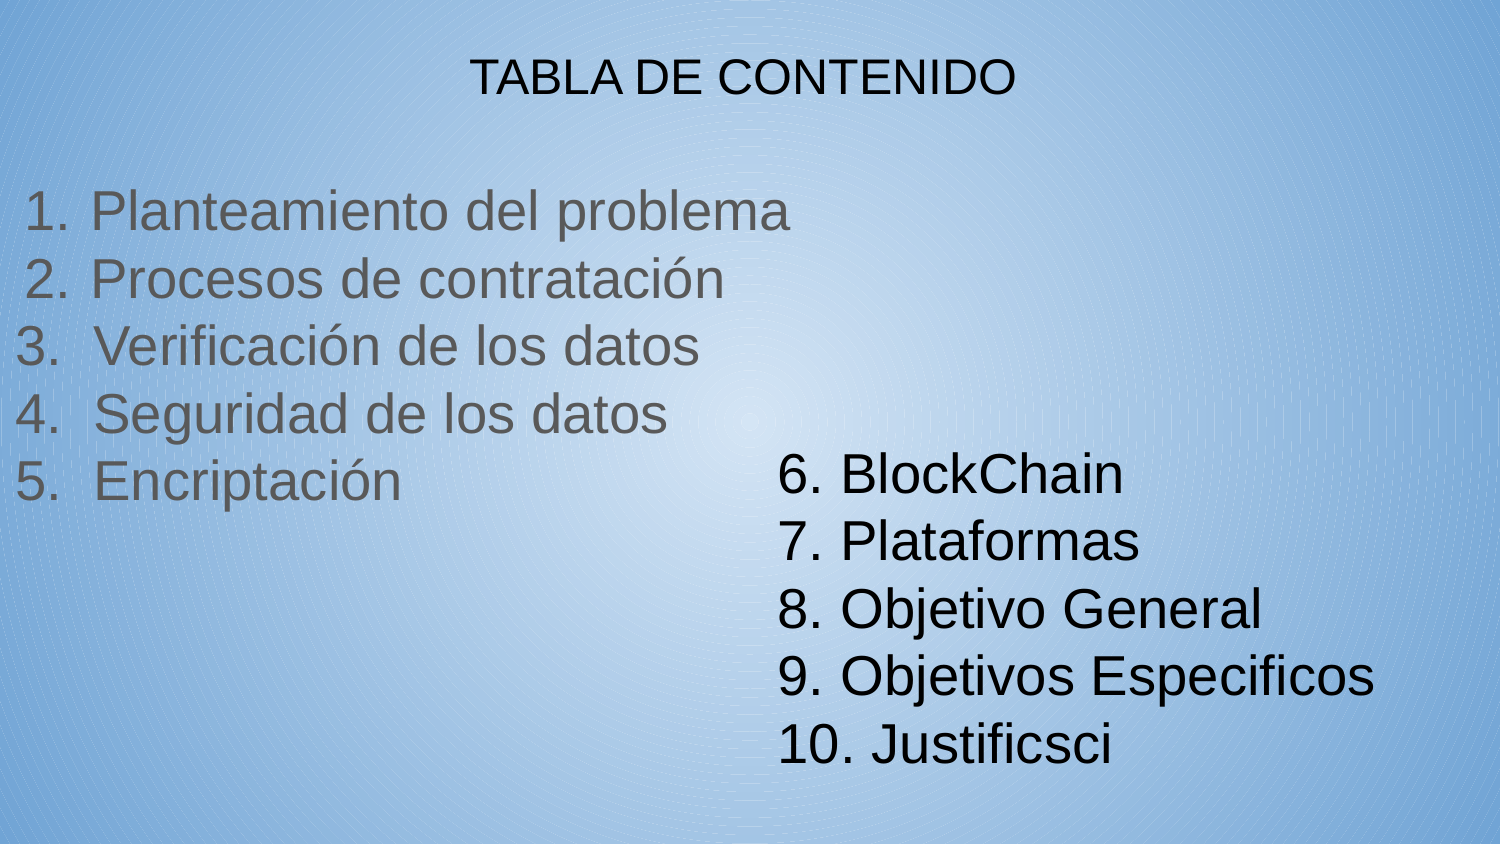

TABLA DE CONTENIDO
Planteamiento del problema
Procesos de contratación
3.  Verificación de los datos
4.  Seguridad de los datos
5.  Encriptación
6. BlockChain
7. Plataformas
8. Objetivo General
9. Objetivos Especificos
10. Justificsci